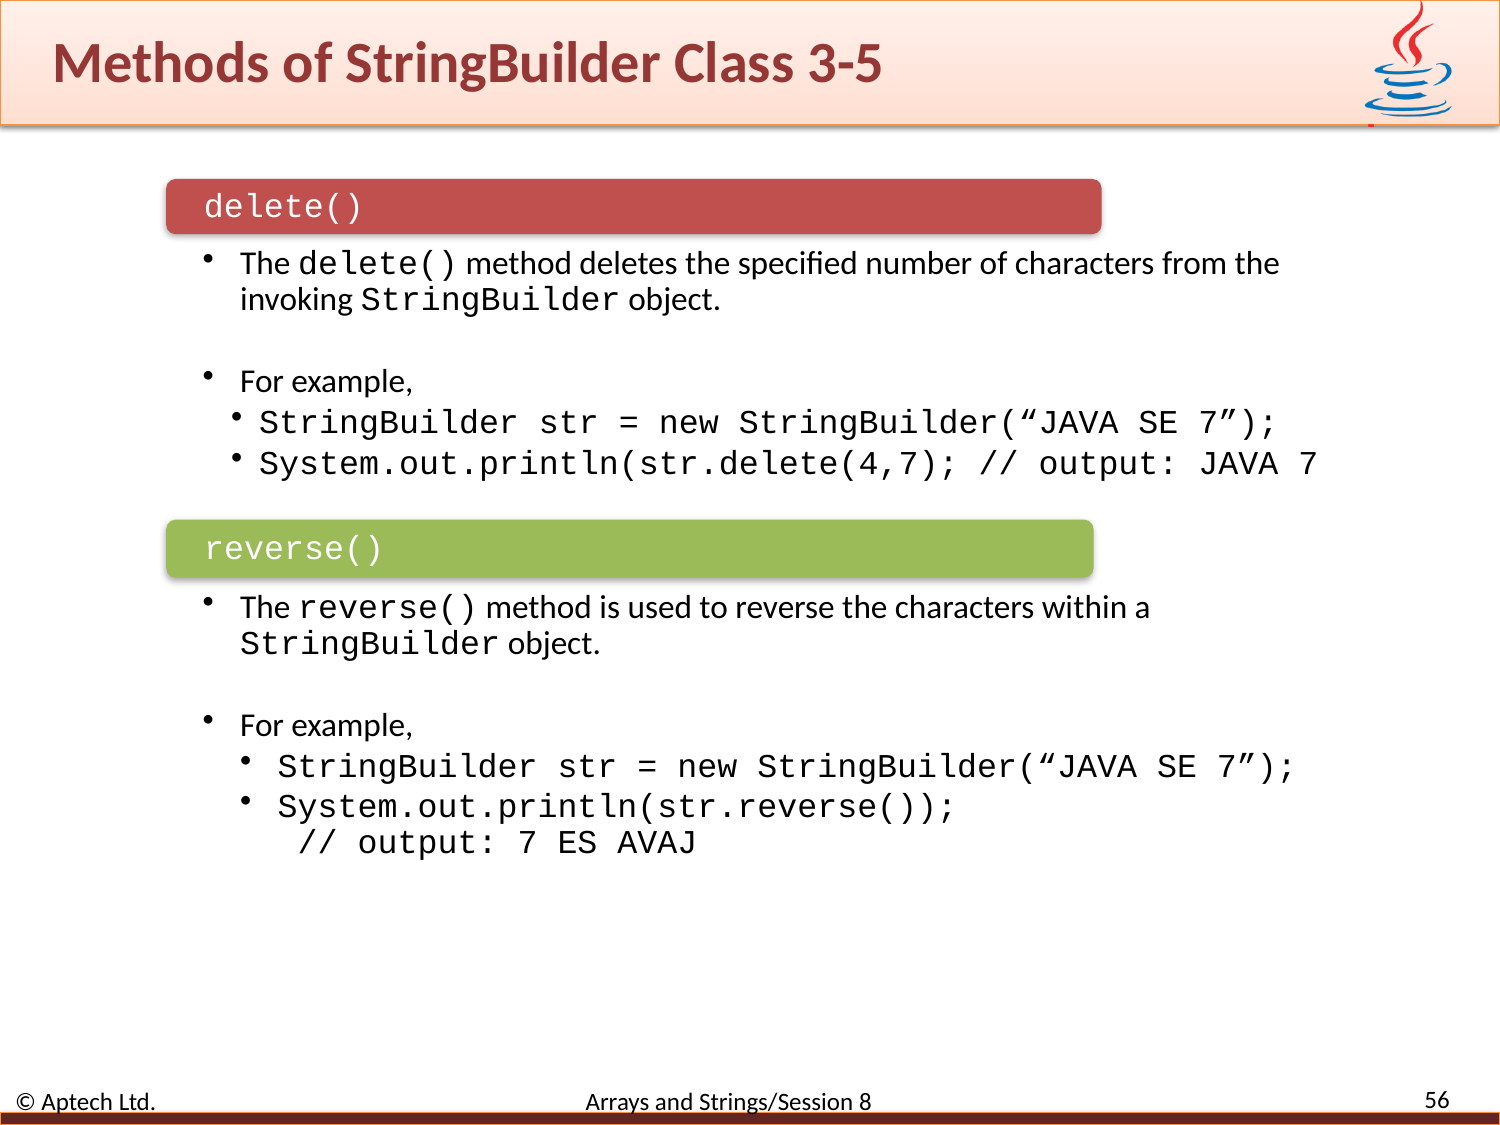

# Methods of StringBuilder Class 3-5
The delete() method deletes the specified number of characters from the invoking StringBuilder object.

For example,
StringBuilder str = new StringBuilder(“JAVA SE 7”);
System.out.println(str.delete(4,7); // output: JAVA 7
delete()
The reverse() method is used to reverse the characters within a StringBuilder object.

For example,
StringBuilder str = new StringBuilder(“JAVA SE 7”);
System.out.println(str.reverse());
 // output: 7 ES AVAJ
reverse()
56
© Aptech Ltd.                                                                           Arrays and Strings/Session 8